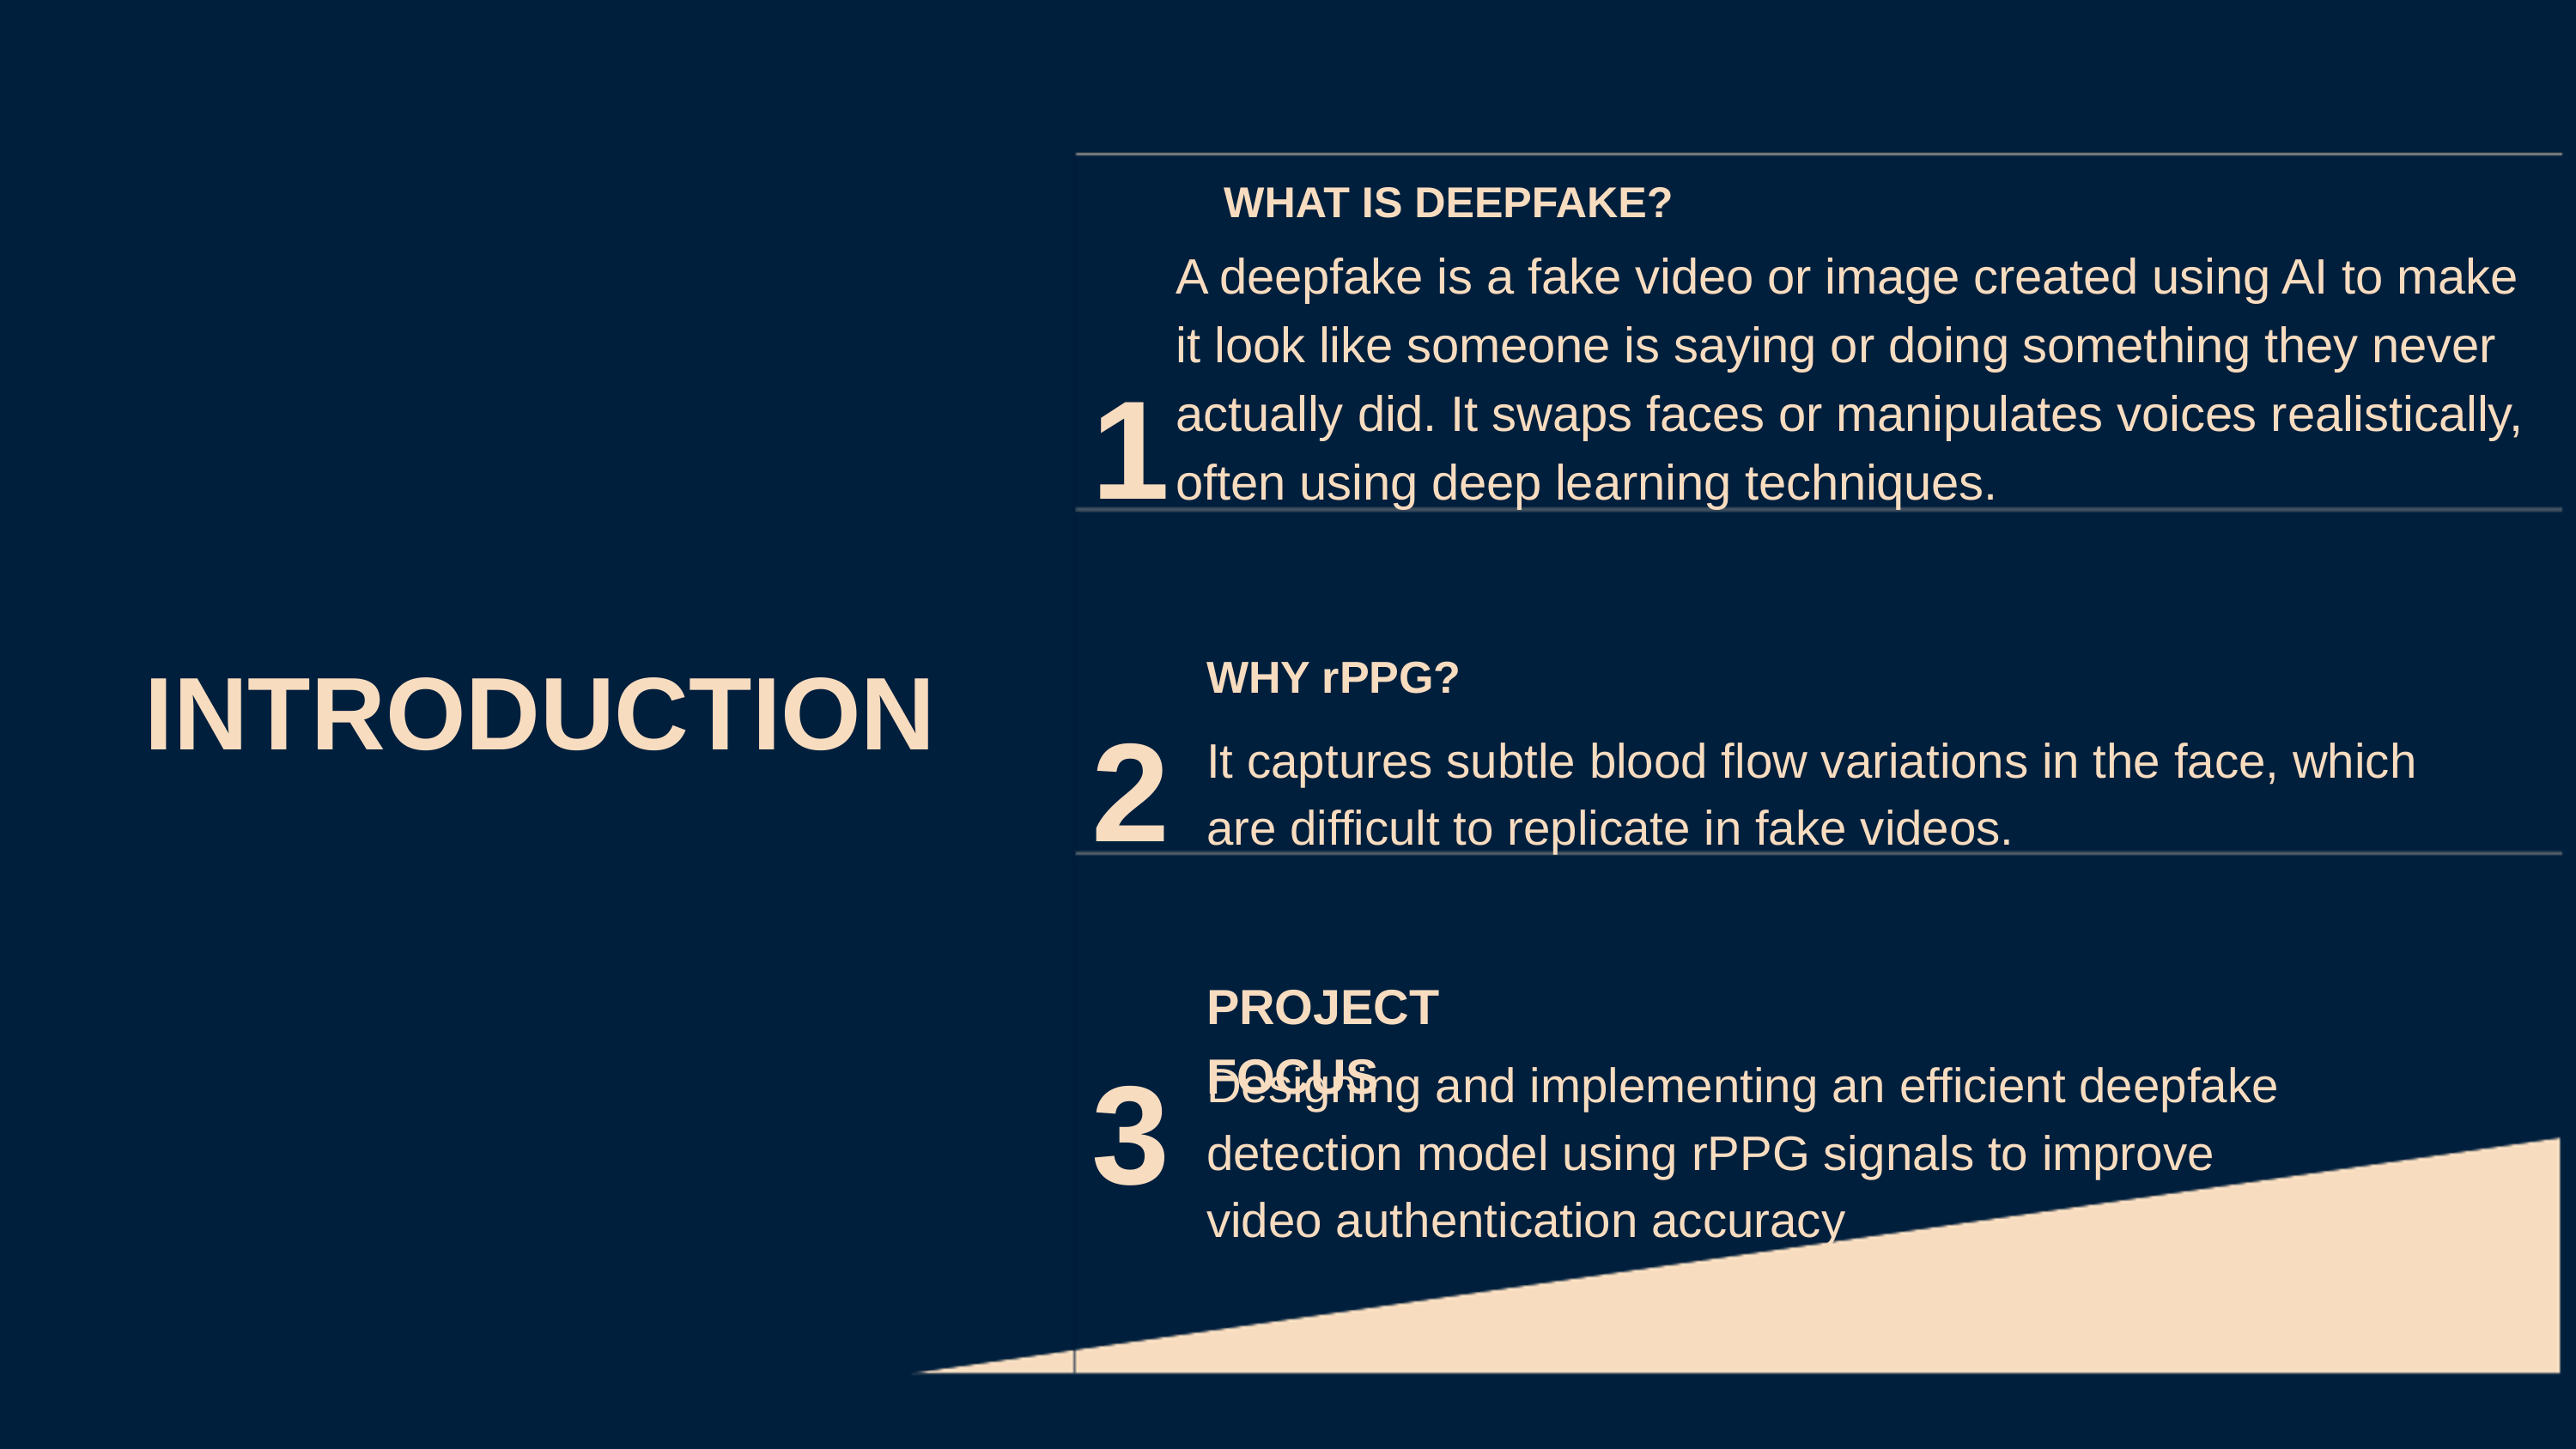

WHAT IS DEEPFAKE?
1 2 3
A deepfake is a fake video or image created using AI to make it look like someone is saying or doing something they never actually did. It swaps faces or manipulates voices realistically, often using deep learning techniques.

INTRODUCTION
WHY rPPG?
It captures subtle blood flow variations in the face, which are difficult to replicate in fake videos.
PROJECT FOCUS
Designing and implementing an efficient deepfake detection model using rPPG signals to improve video authentication accuracy